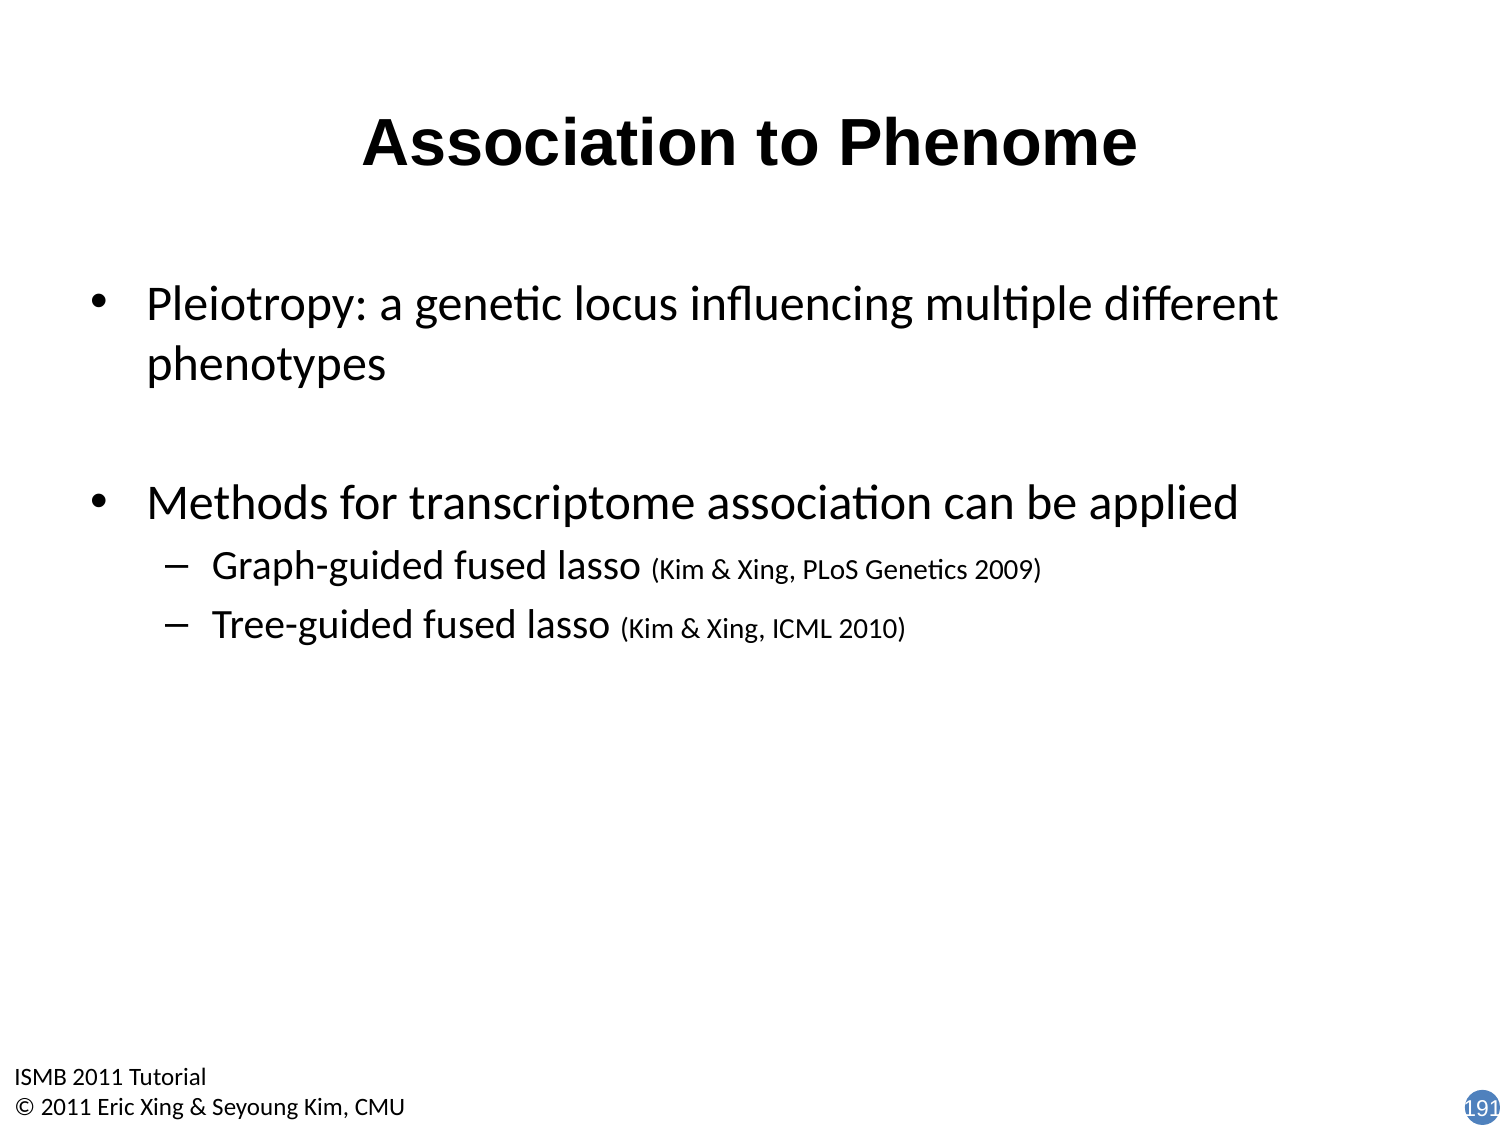

# Association to Phenome
Pleiotropy: a genetic locus influencing multiple different phenotypes

Methods for transcriptome association can be applied
Graph-guided fused lasso (Kim & Xing, PLoS Genetics 2009)
Tree-guided fused lasso (Kim & Xing, ICML 2010)